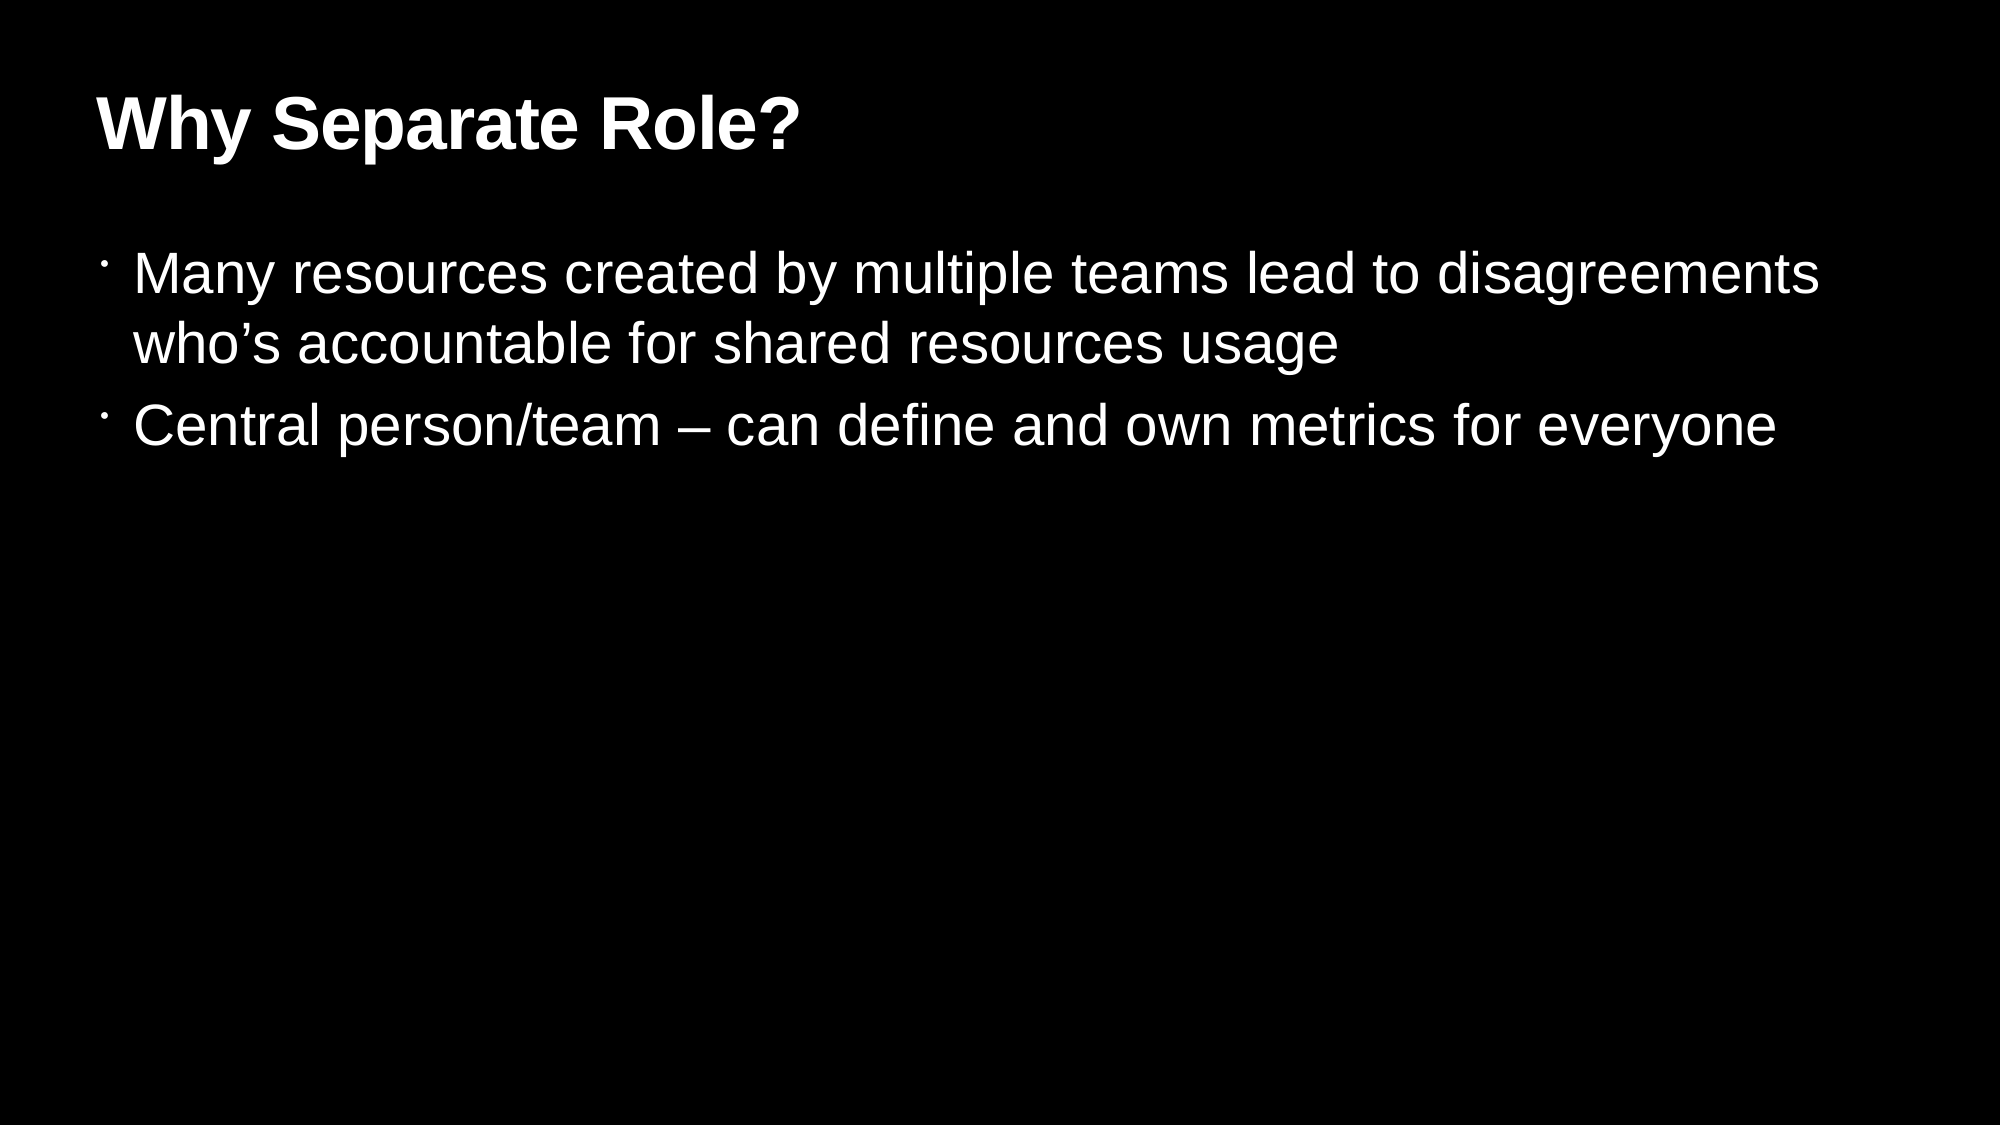

# Why Separate Role?
Many resources created by multiple teams lead to disagreements who’s accountable for shared resources usage
Central person/team – can define and own metrics for everyone